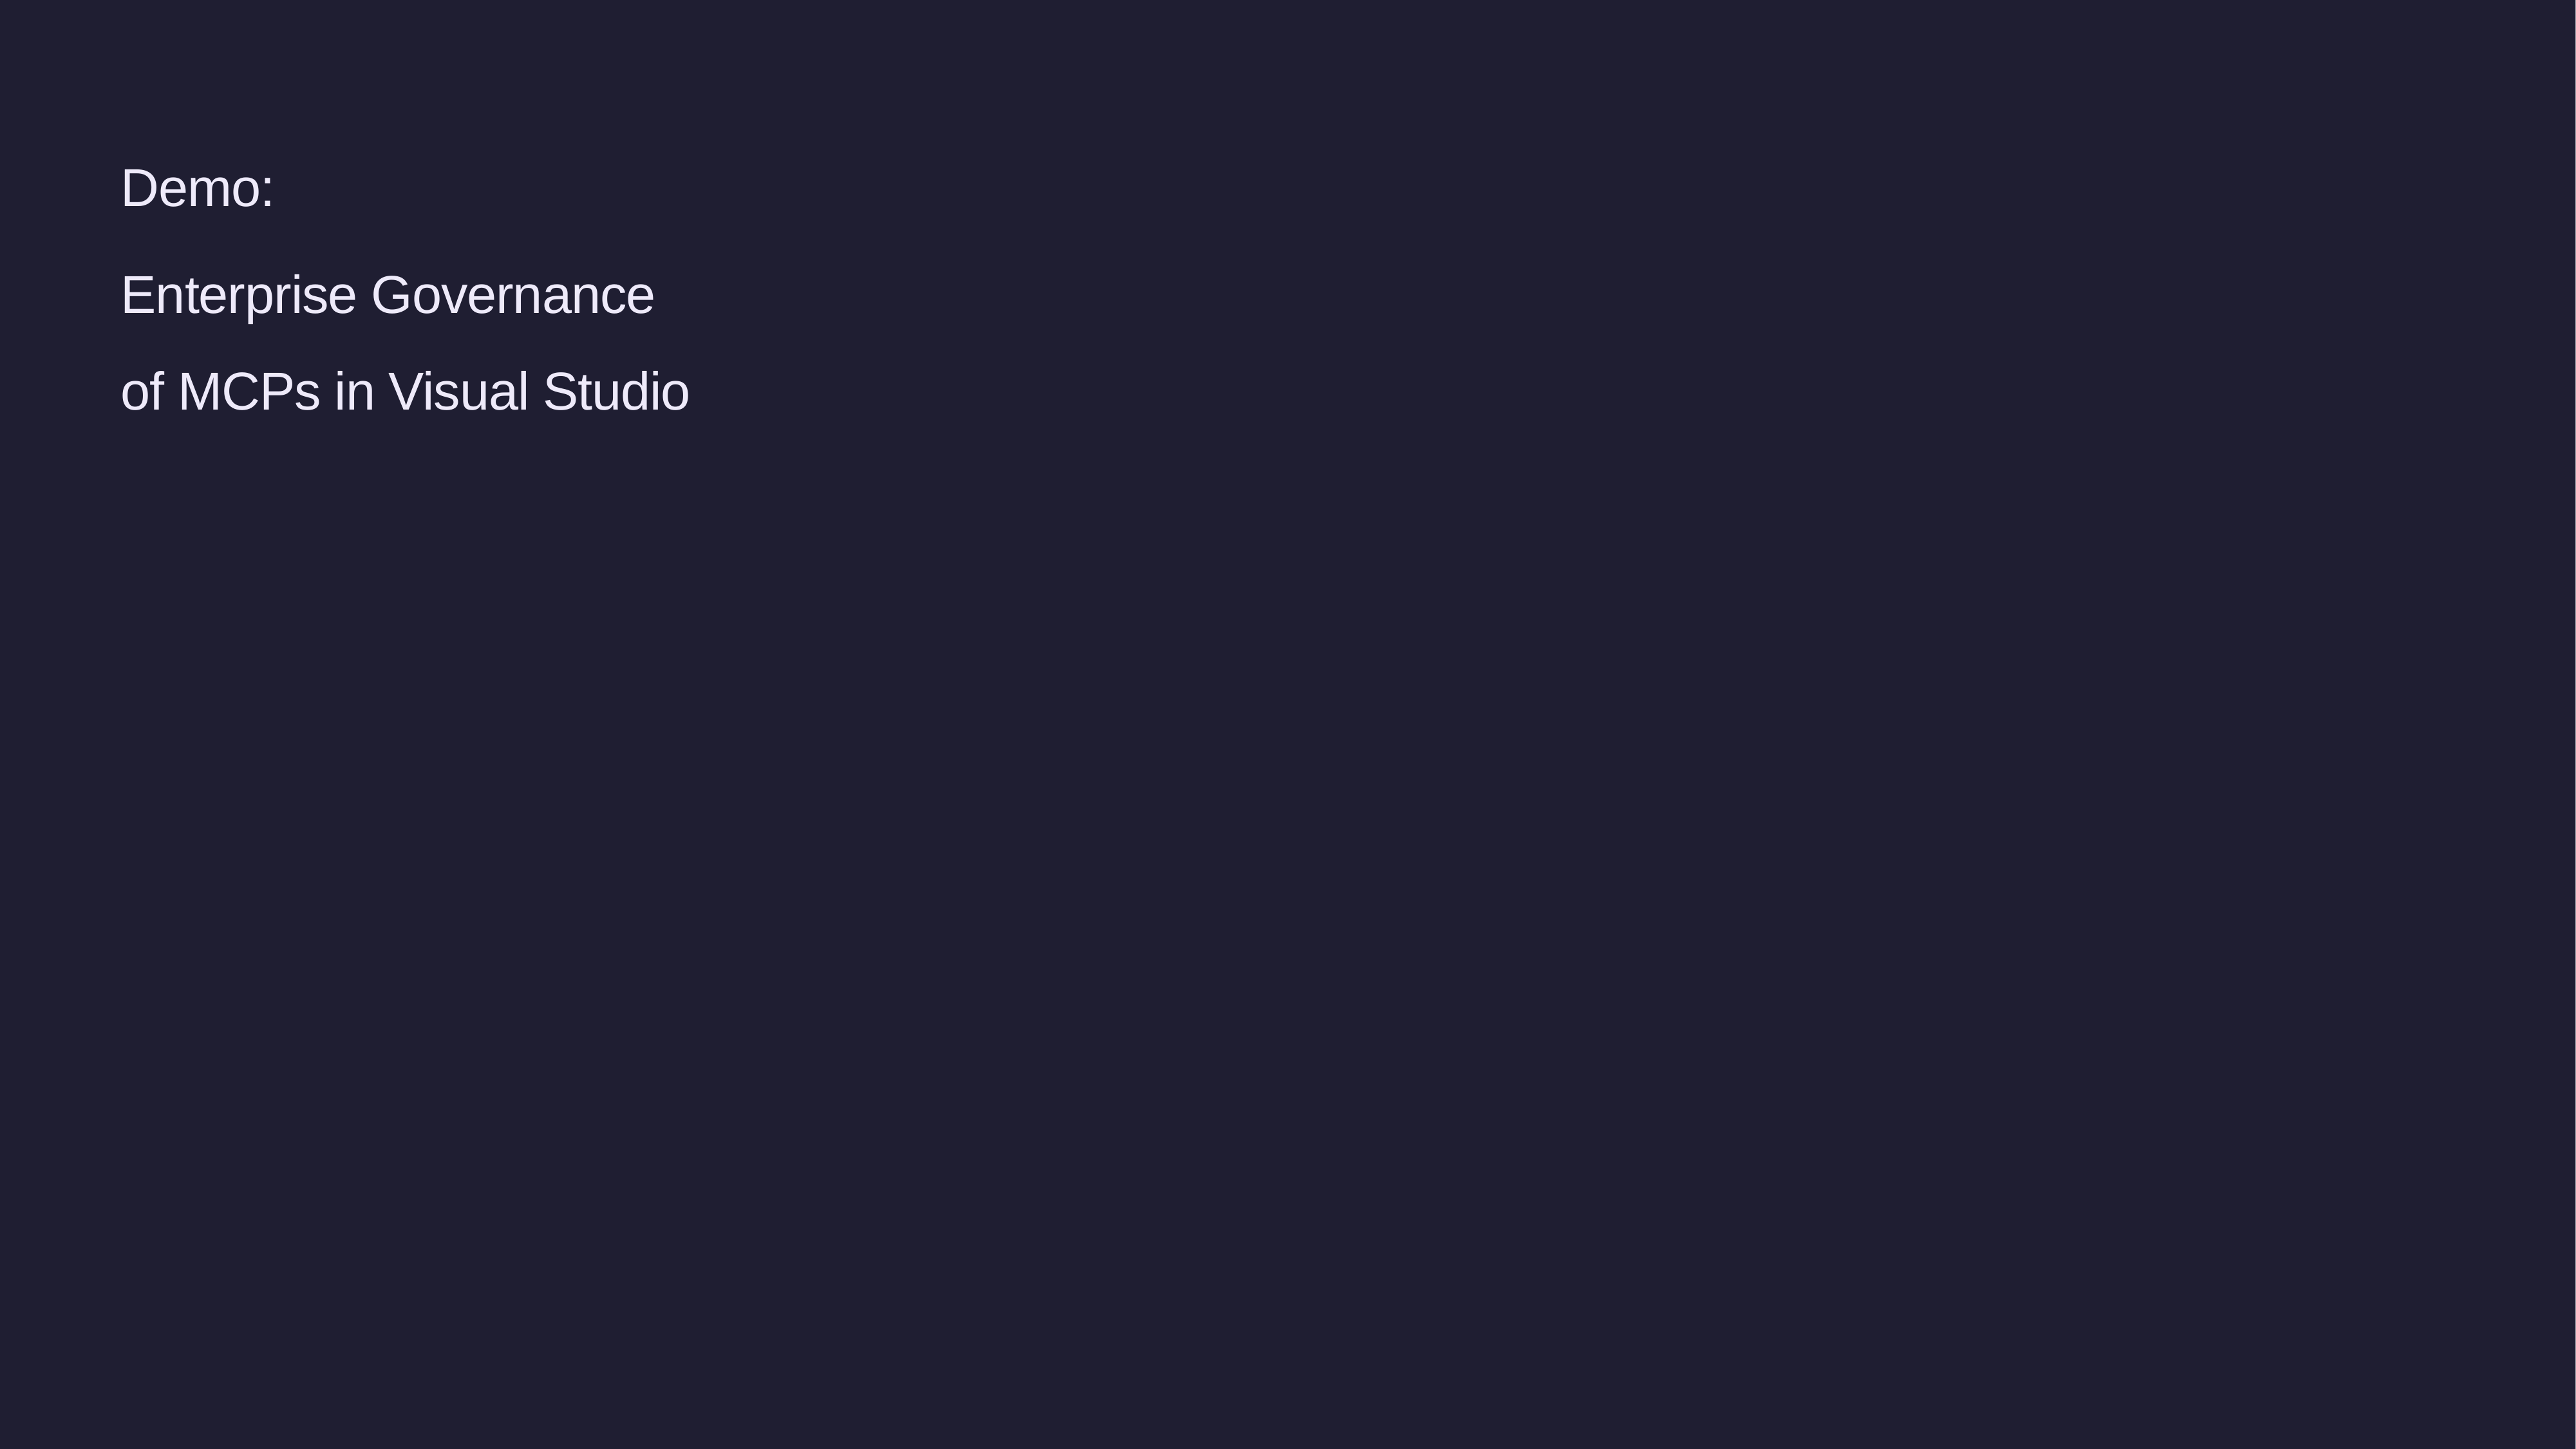

Demo:
Enterprise Governance of MCPs in Visual Studio